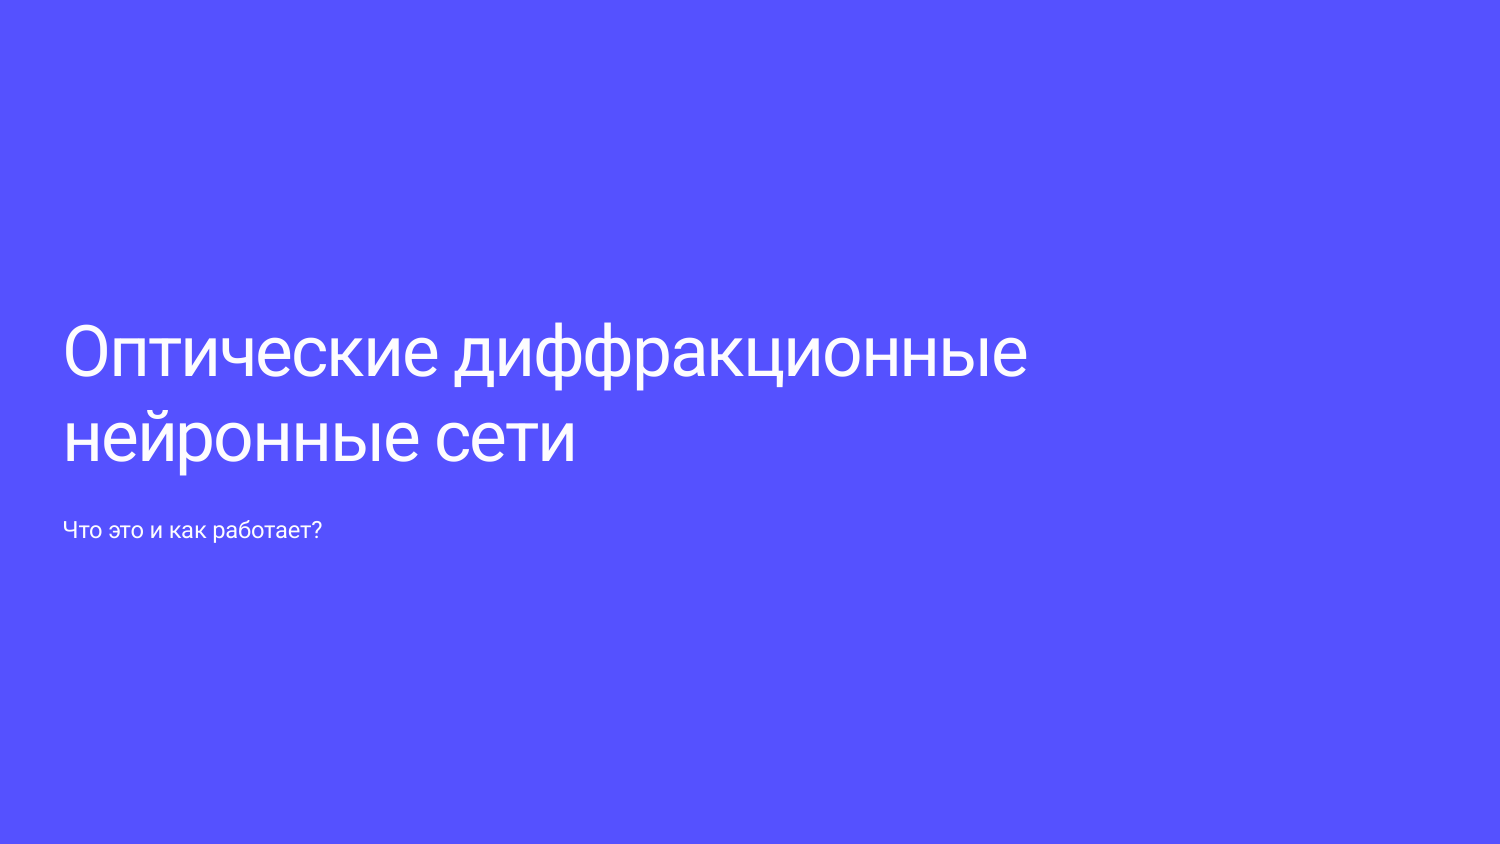

Оптические диффракционные нейронные сети
Что это и как работает?